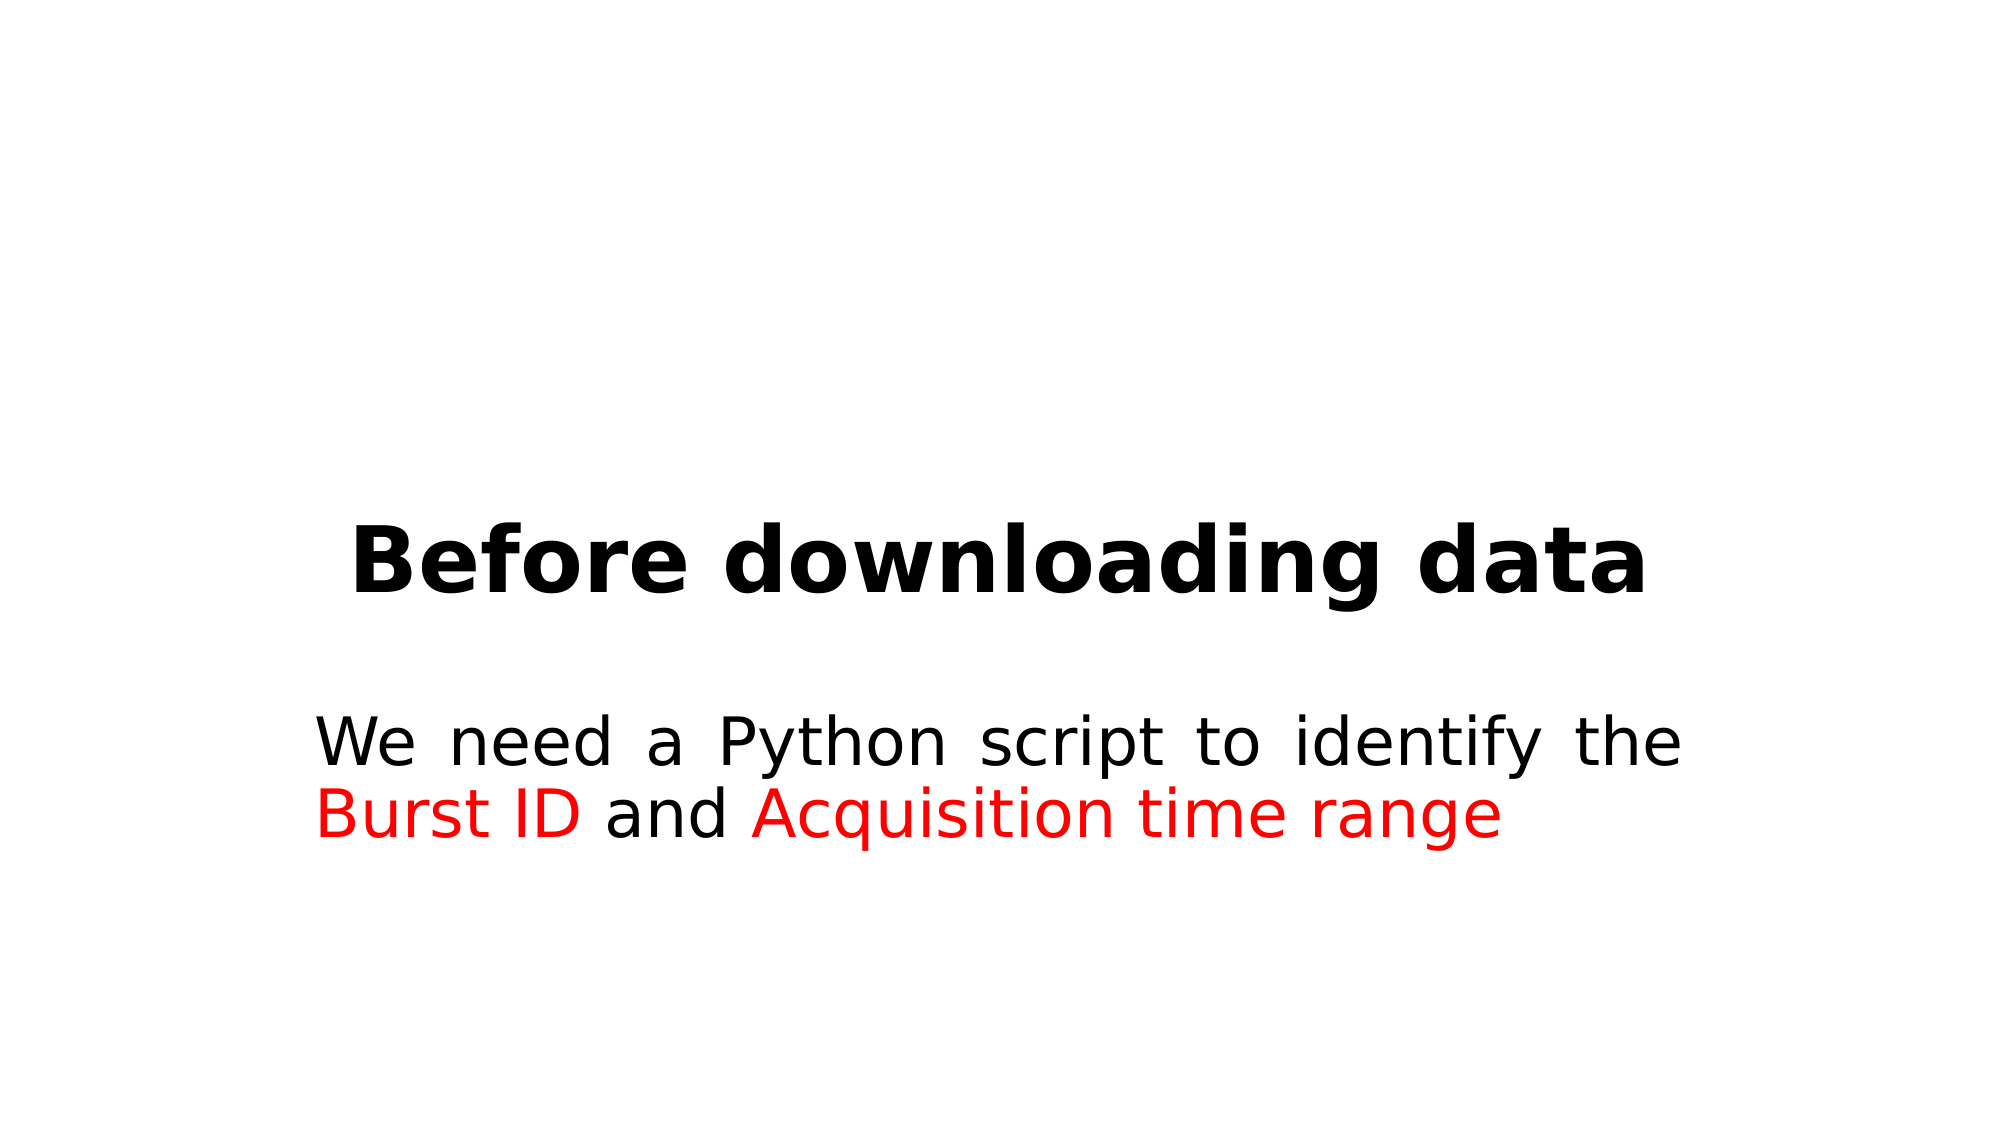

# Before downloading data
We need a Python script to identify the Burst ID and Acquisition time range